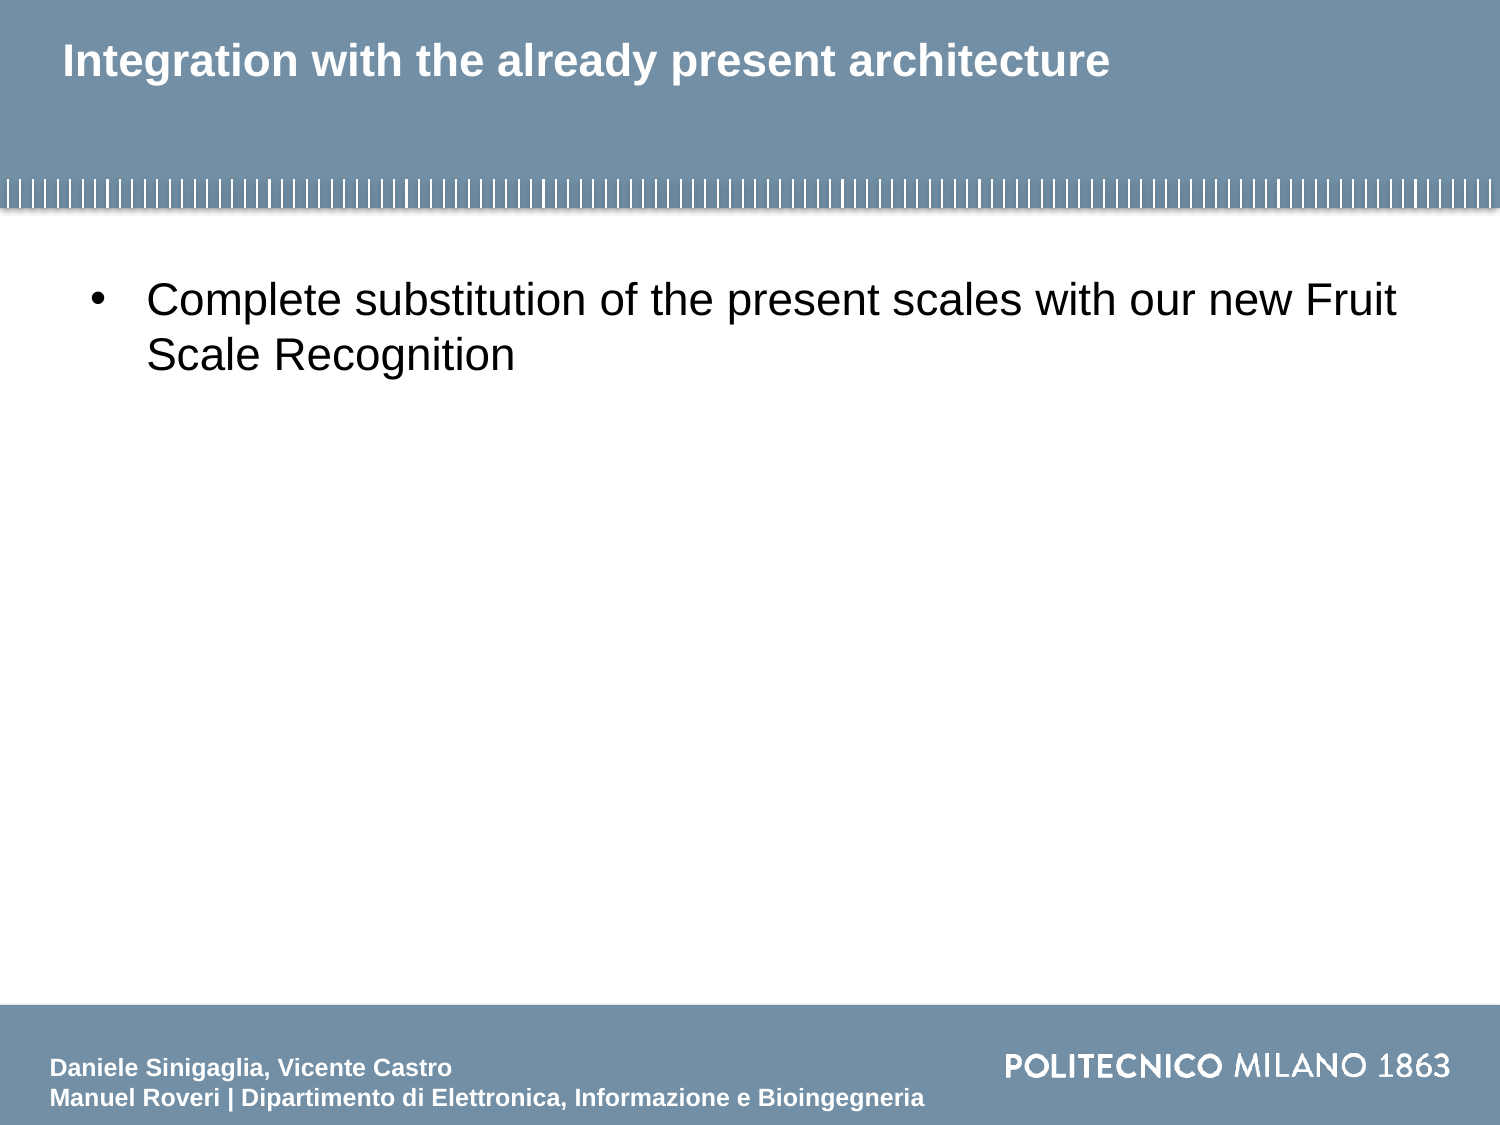

# Integration with the already present architecture
Complete substitution of the present scales with our new Fruit Scale Recognition